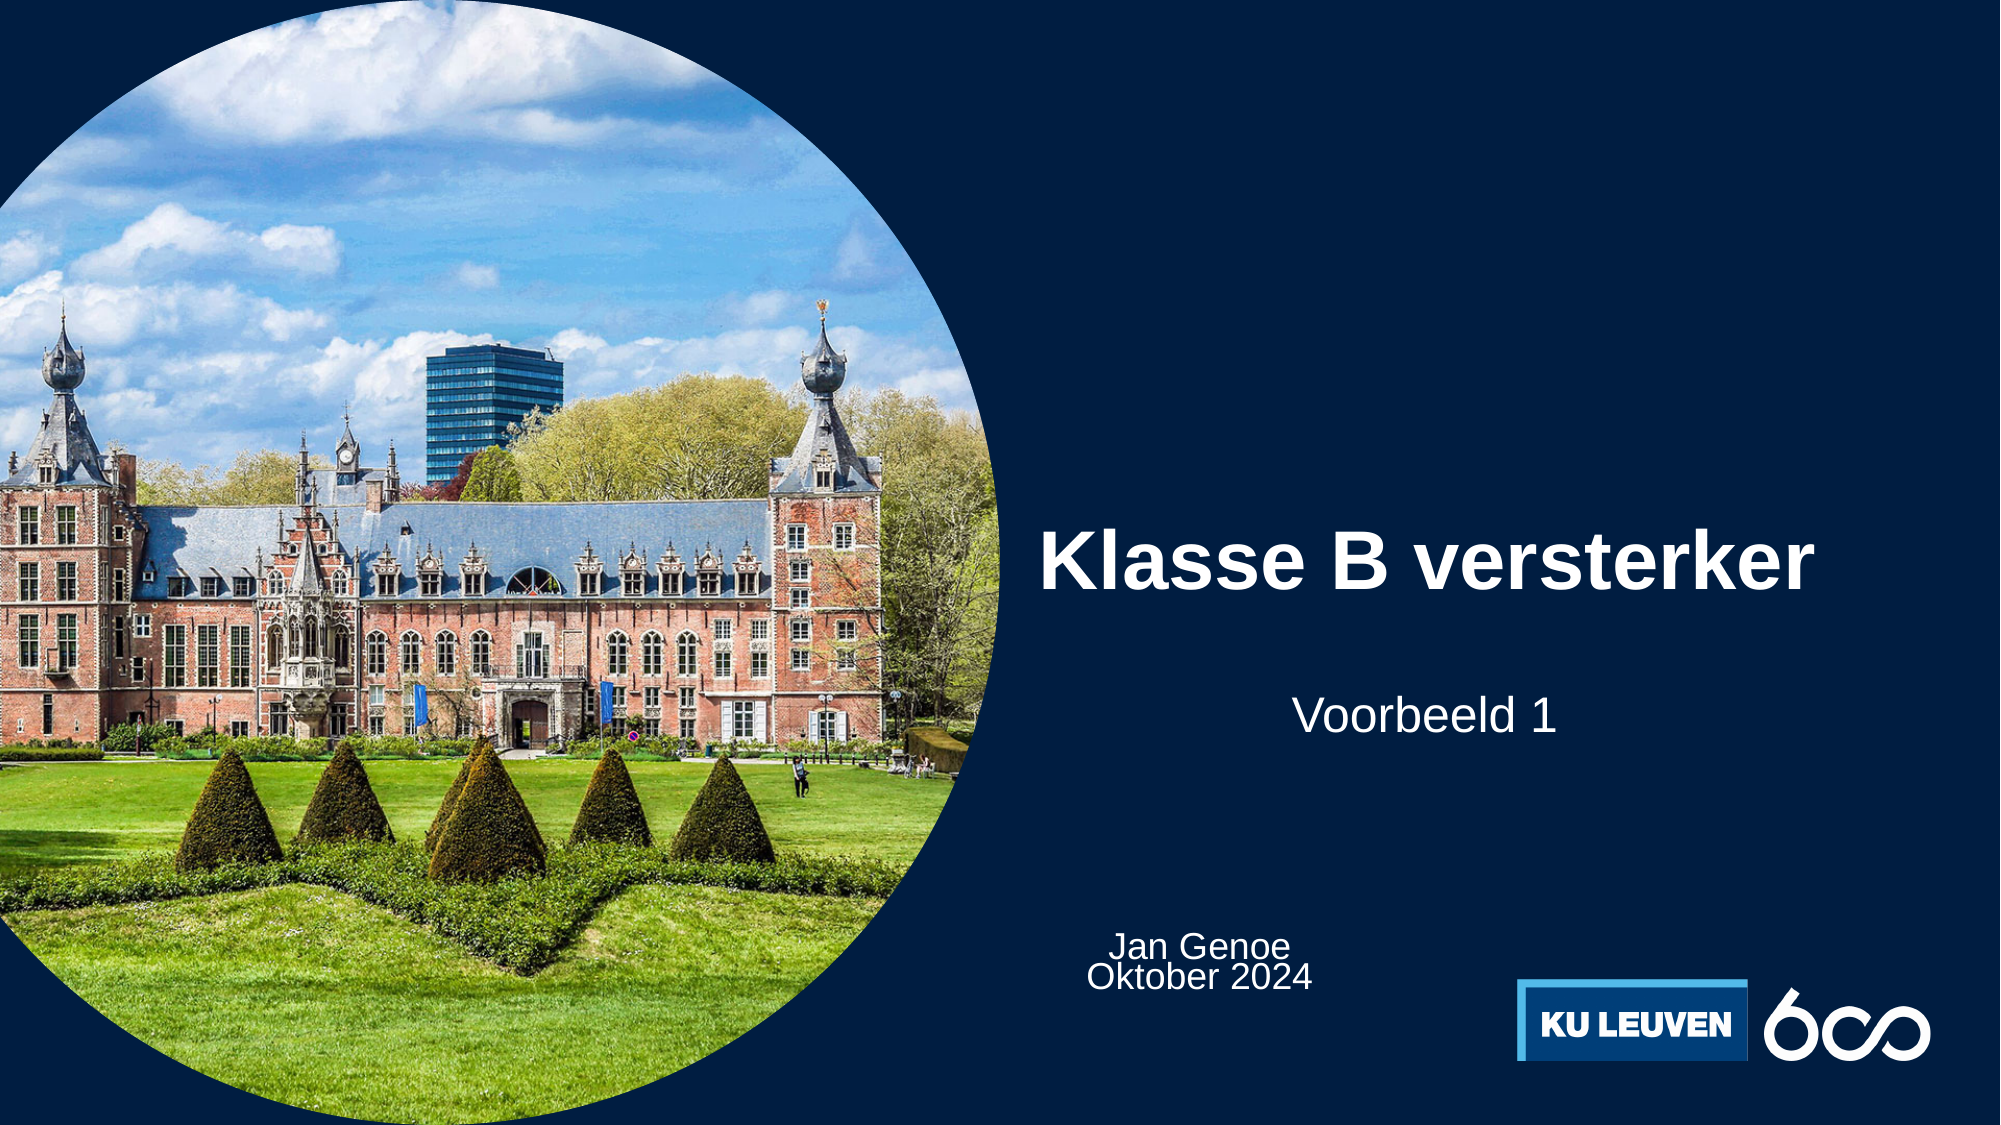

# Klasse B versterker
Voorbeeld 1
Jan Genoe
Oktober 2024